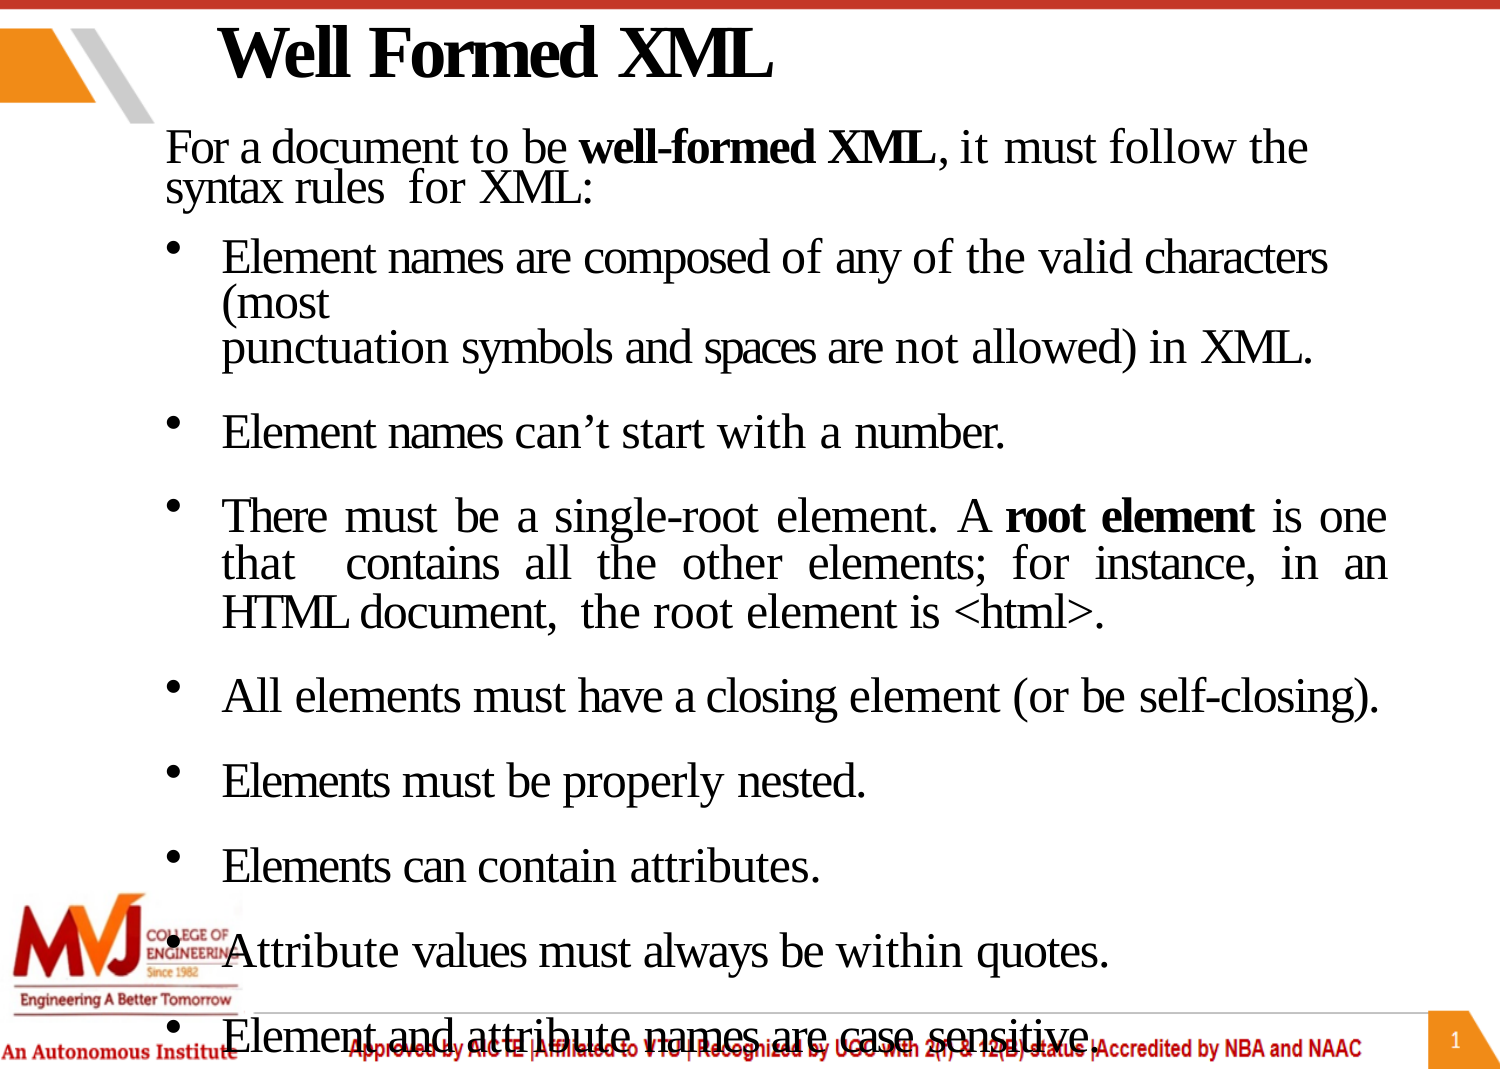

# Well Formed XML
For a document to be well-formed XML, it must follow the syntax rules  for XML:
Element names are composed of any of the valid characters (most
punctuation symbols and spaces are not allowed) in XML.
Element names can’t start with a number.
There must be a single-root element. A root element is one that  contains all the other elements; for instance, in an HTML document,  the root element is <html>.
All elements must have a closing element (or be self-closing).
Elements must be properly nested.
Elements can contain attributes.
Attribute values must always be within quotes.
Element and attribute names are case sensitive.